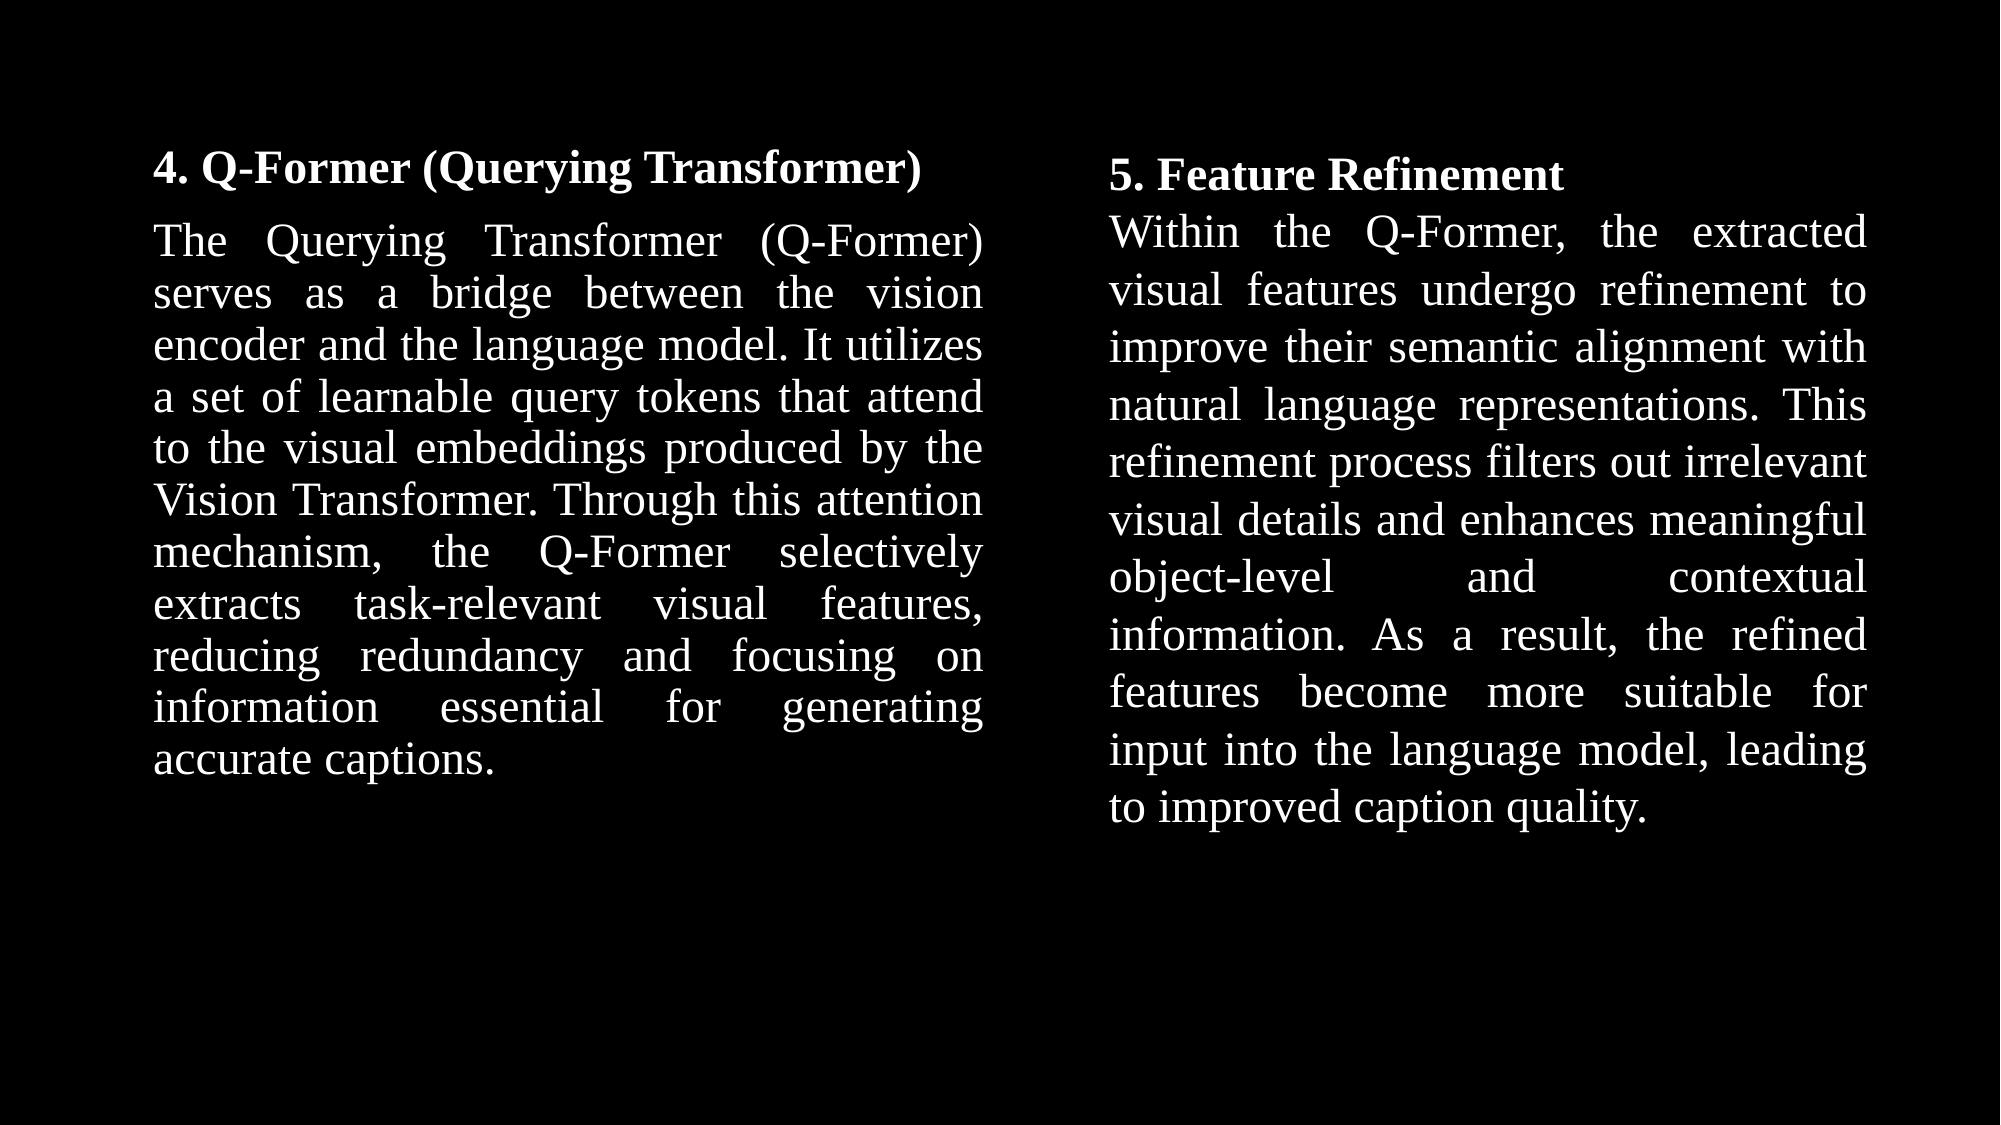

4. Q-Former (Querying Transformer)
The Querying Transformer (Q-Former) serves as a bridge between the vision encoder and the language model. It utilizes a set of learnable query tokens that attend to the visual embeddings produced by the Vision Transformer. Through this attention mechanism, the Q-Former selectively extracts task-relevant visual features, reducing redundancy and focusing on information essential for generating accurate captions.

5. Feature Refinement
Within the Q-Former, the extracted visual features undergo refinement to improve their semantic alignment with natural language representations. This refinement process filters out irrelevant visual details and enhances meaningful object-level and contextual information. As a result, the refined features become more suitable for input into the language model, leading to improved caption quality.